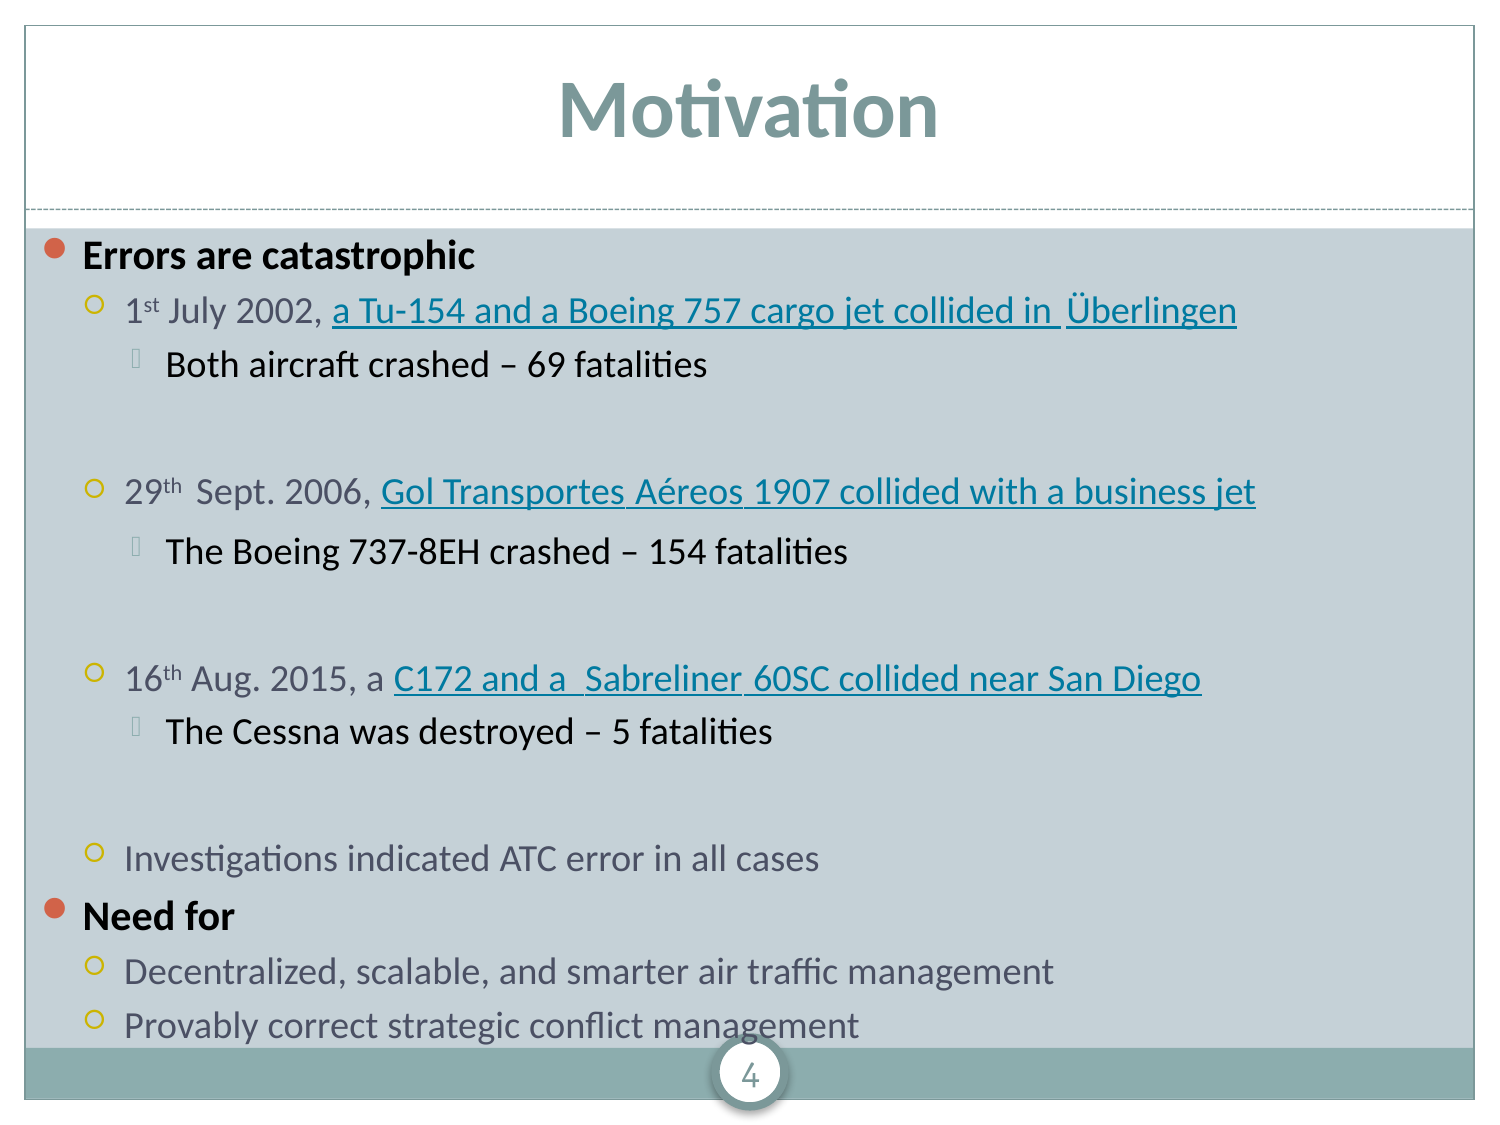

# Motivation
Errors are catastrophic
1st July 2002, a Tu-154 and a Boeing 757 cargo jet collided in Überlingen
Both aircraft crashed – 69 fatalities

29th  Sept. 2006, Gol Transportes Aéreos 1907 collided with a business jet
The Boeing 737-8EH crashed – 154 fatalities

16th Aug. 2015, a C172 and a  Sabreliner 60SC collided near San Diego
The Cessna was destroyed – 5 fatalities

Investigations indicated ATC error in all cases
Need for
Decentralized, scalable, and smarter air traffic management
Provably correct strategic conflict management

4